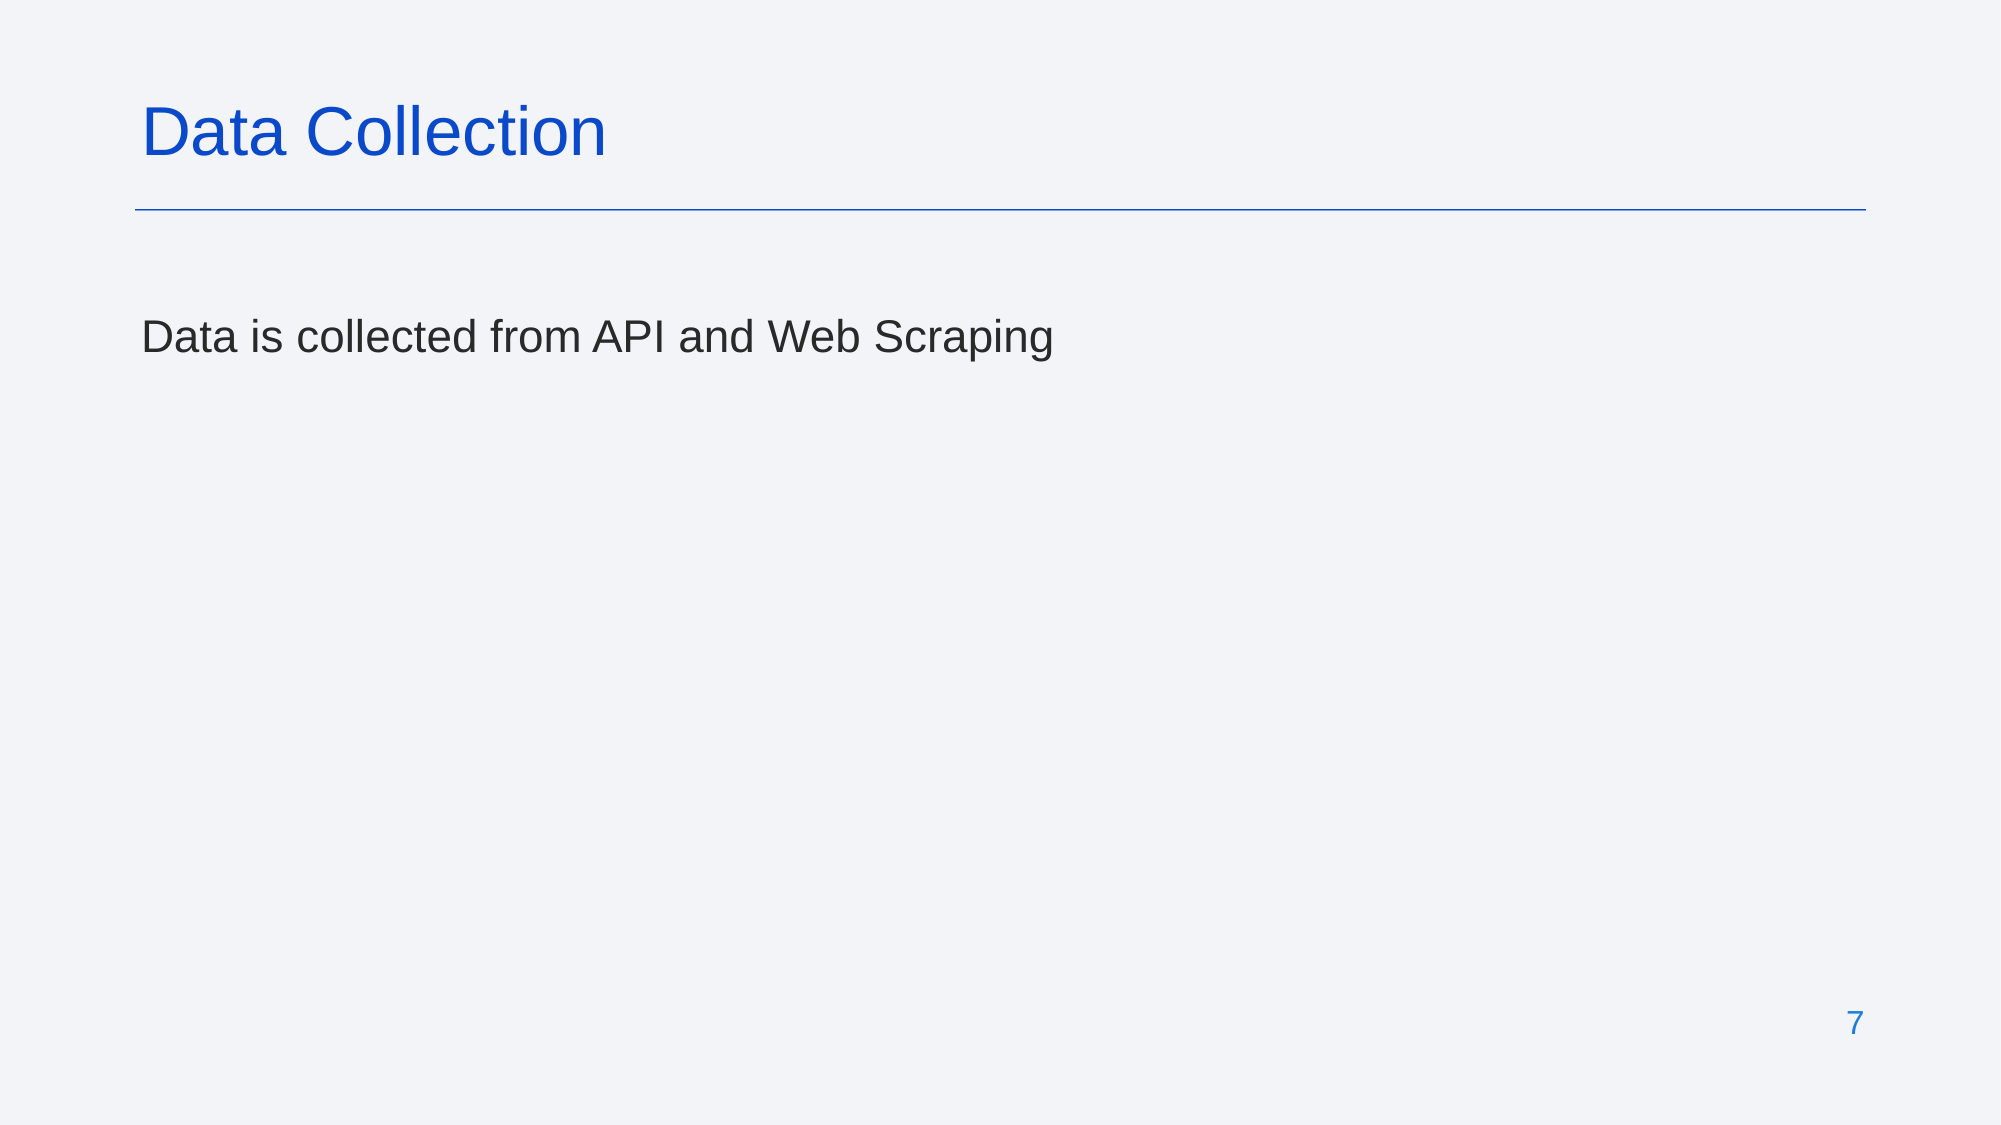

Data Collection
Data is collected from API and Web Scraping

7